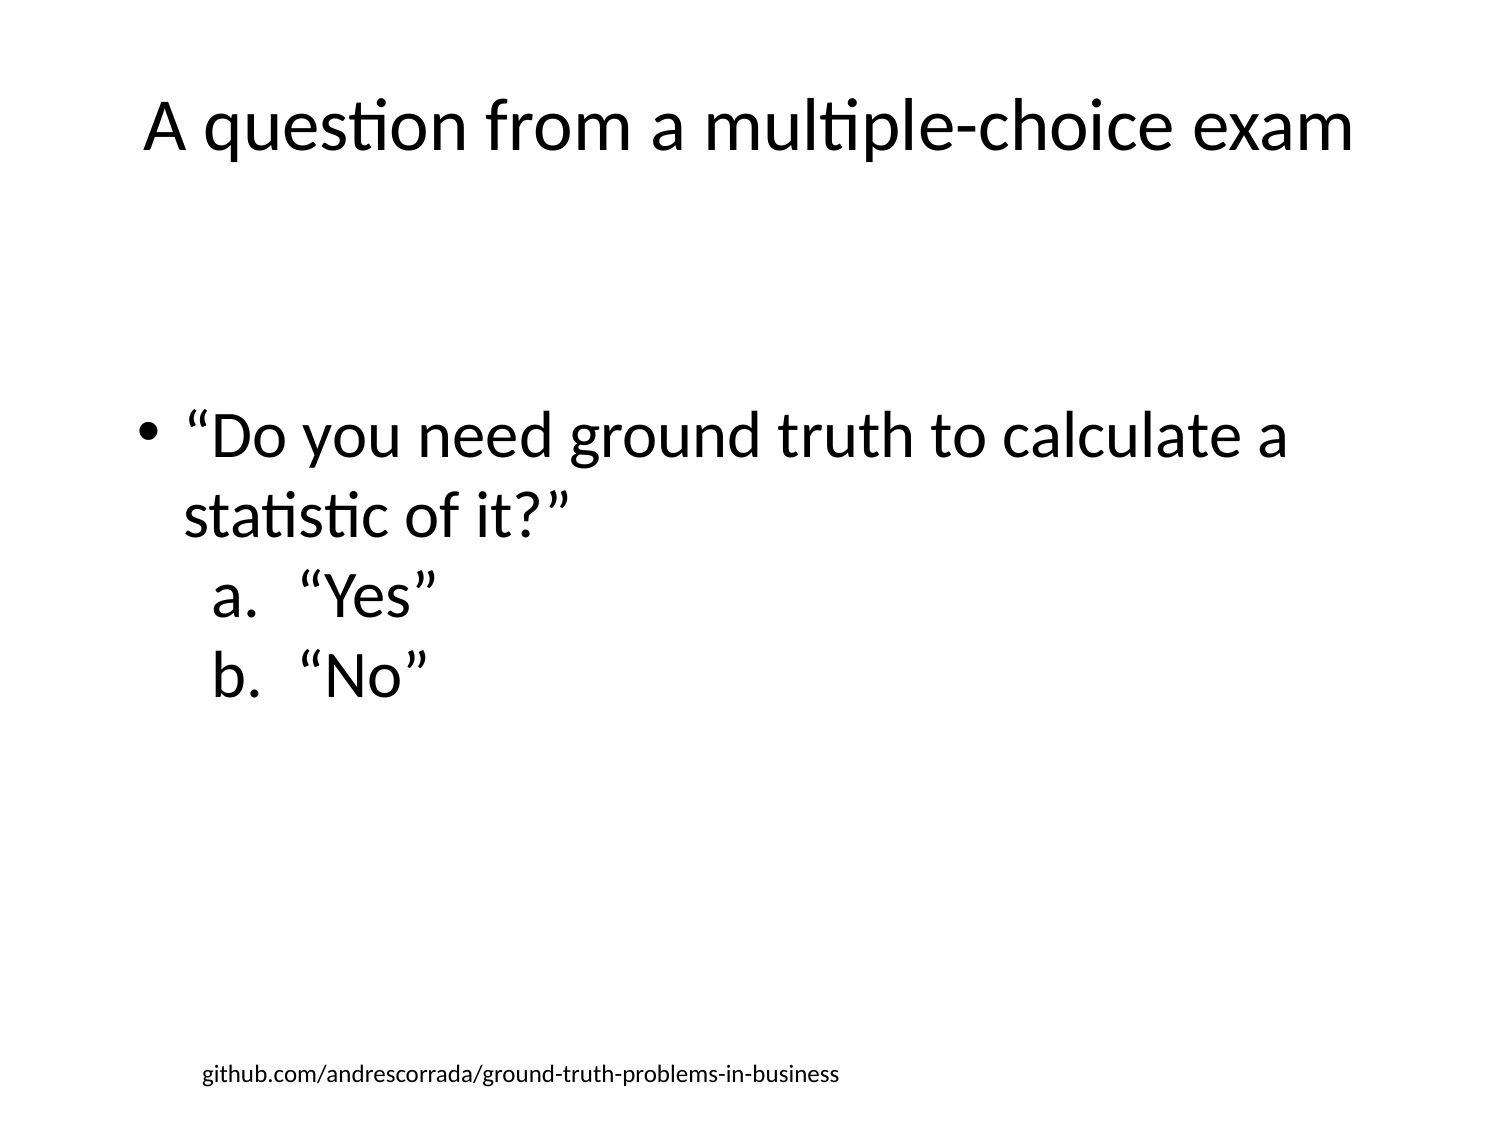

# A question from a multiple-choice exam
“Do you need ground truth to calculate a statistic of it?”
“Yes”
“No”
github.com/andrescorrada/ground-truth-problems-in-business